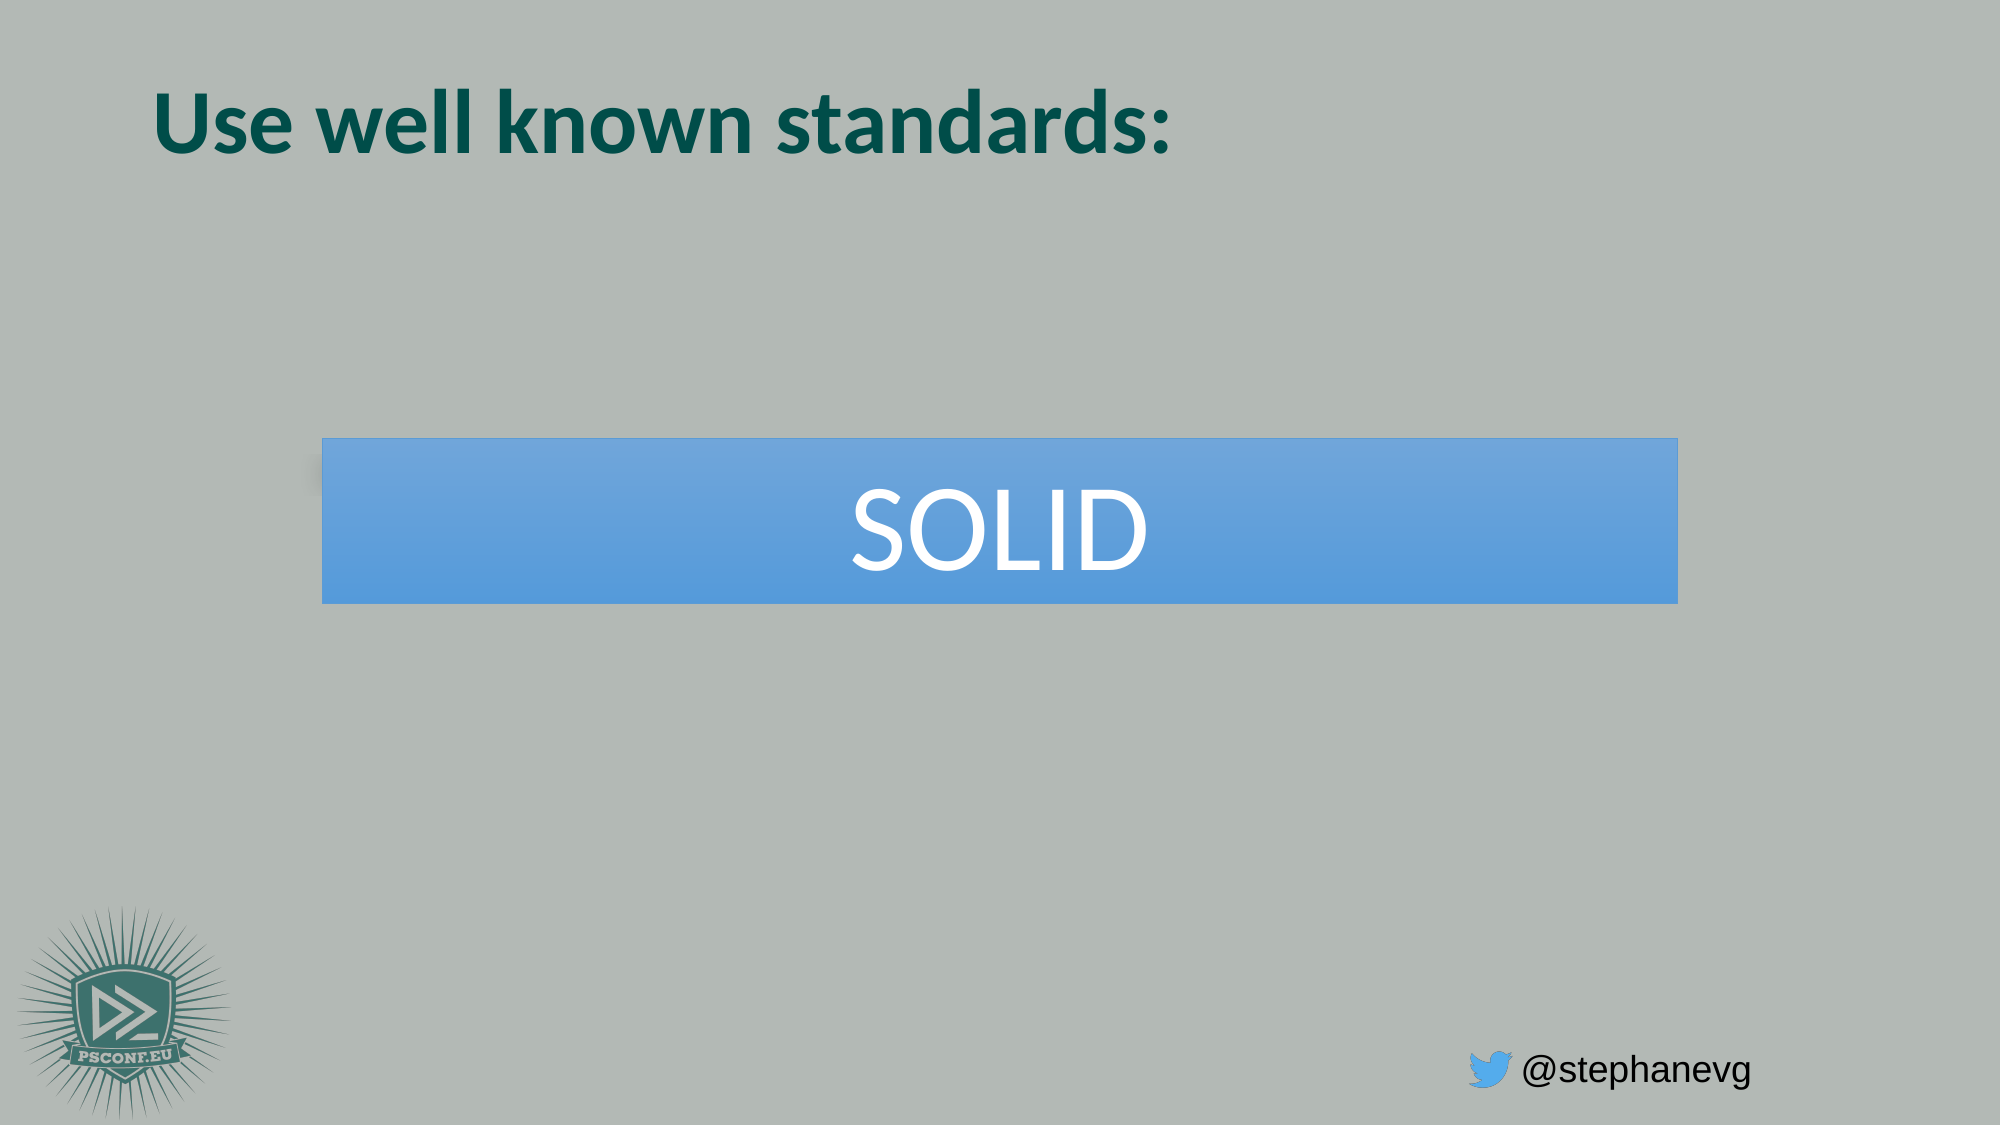

# Use well known standards:

SOLID
@stephanevg